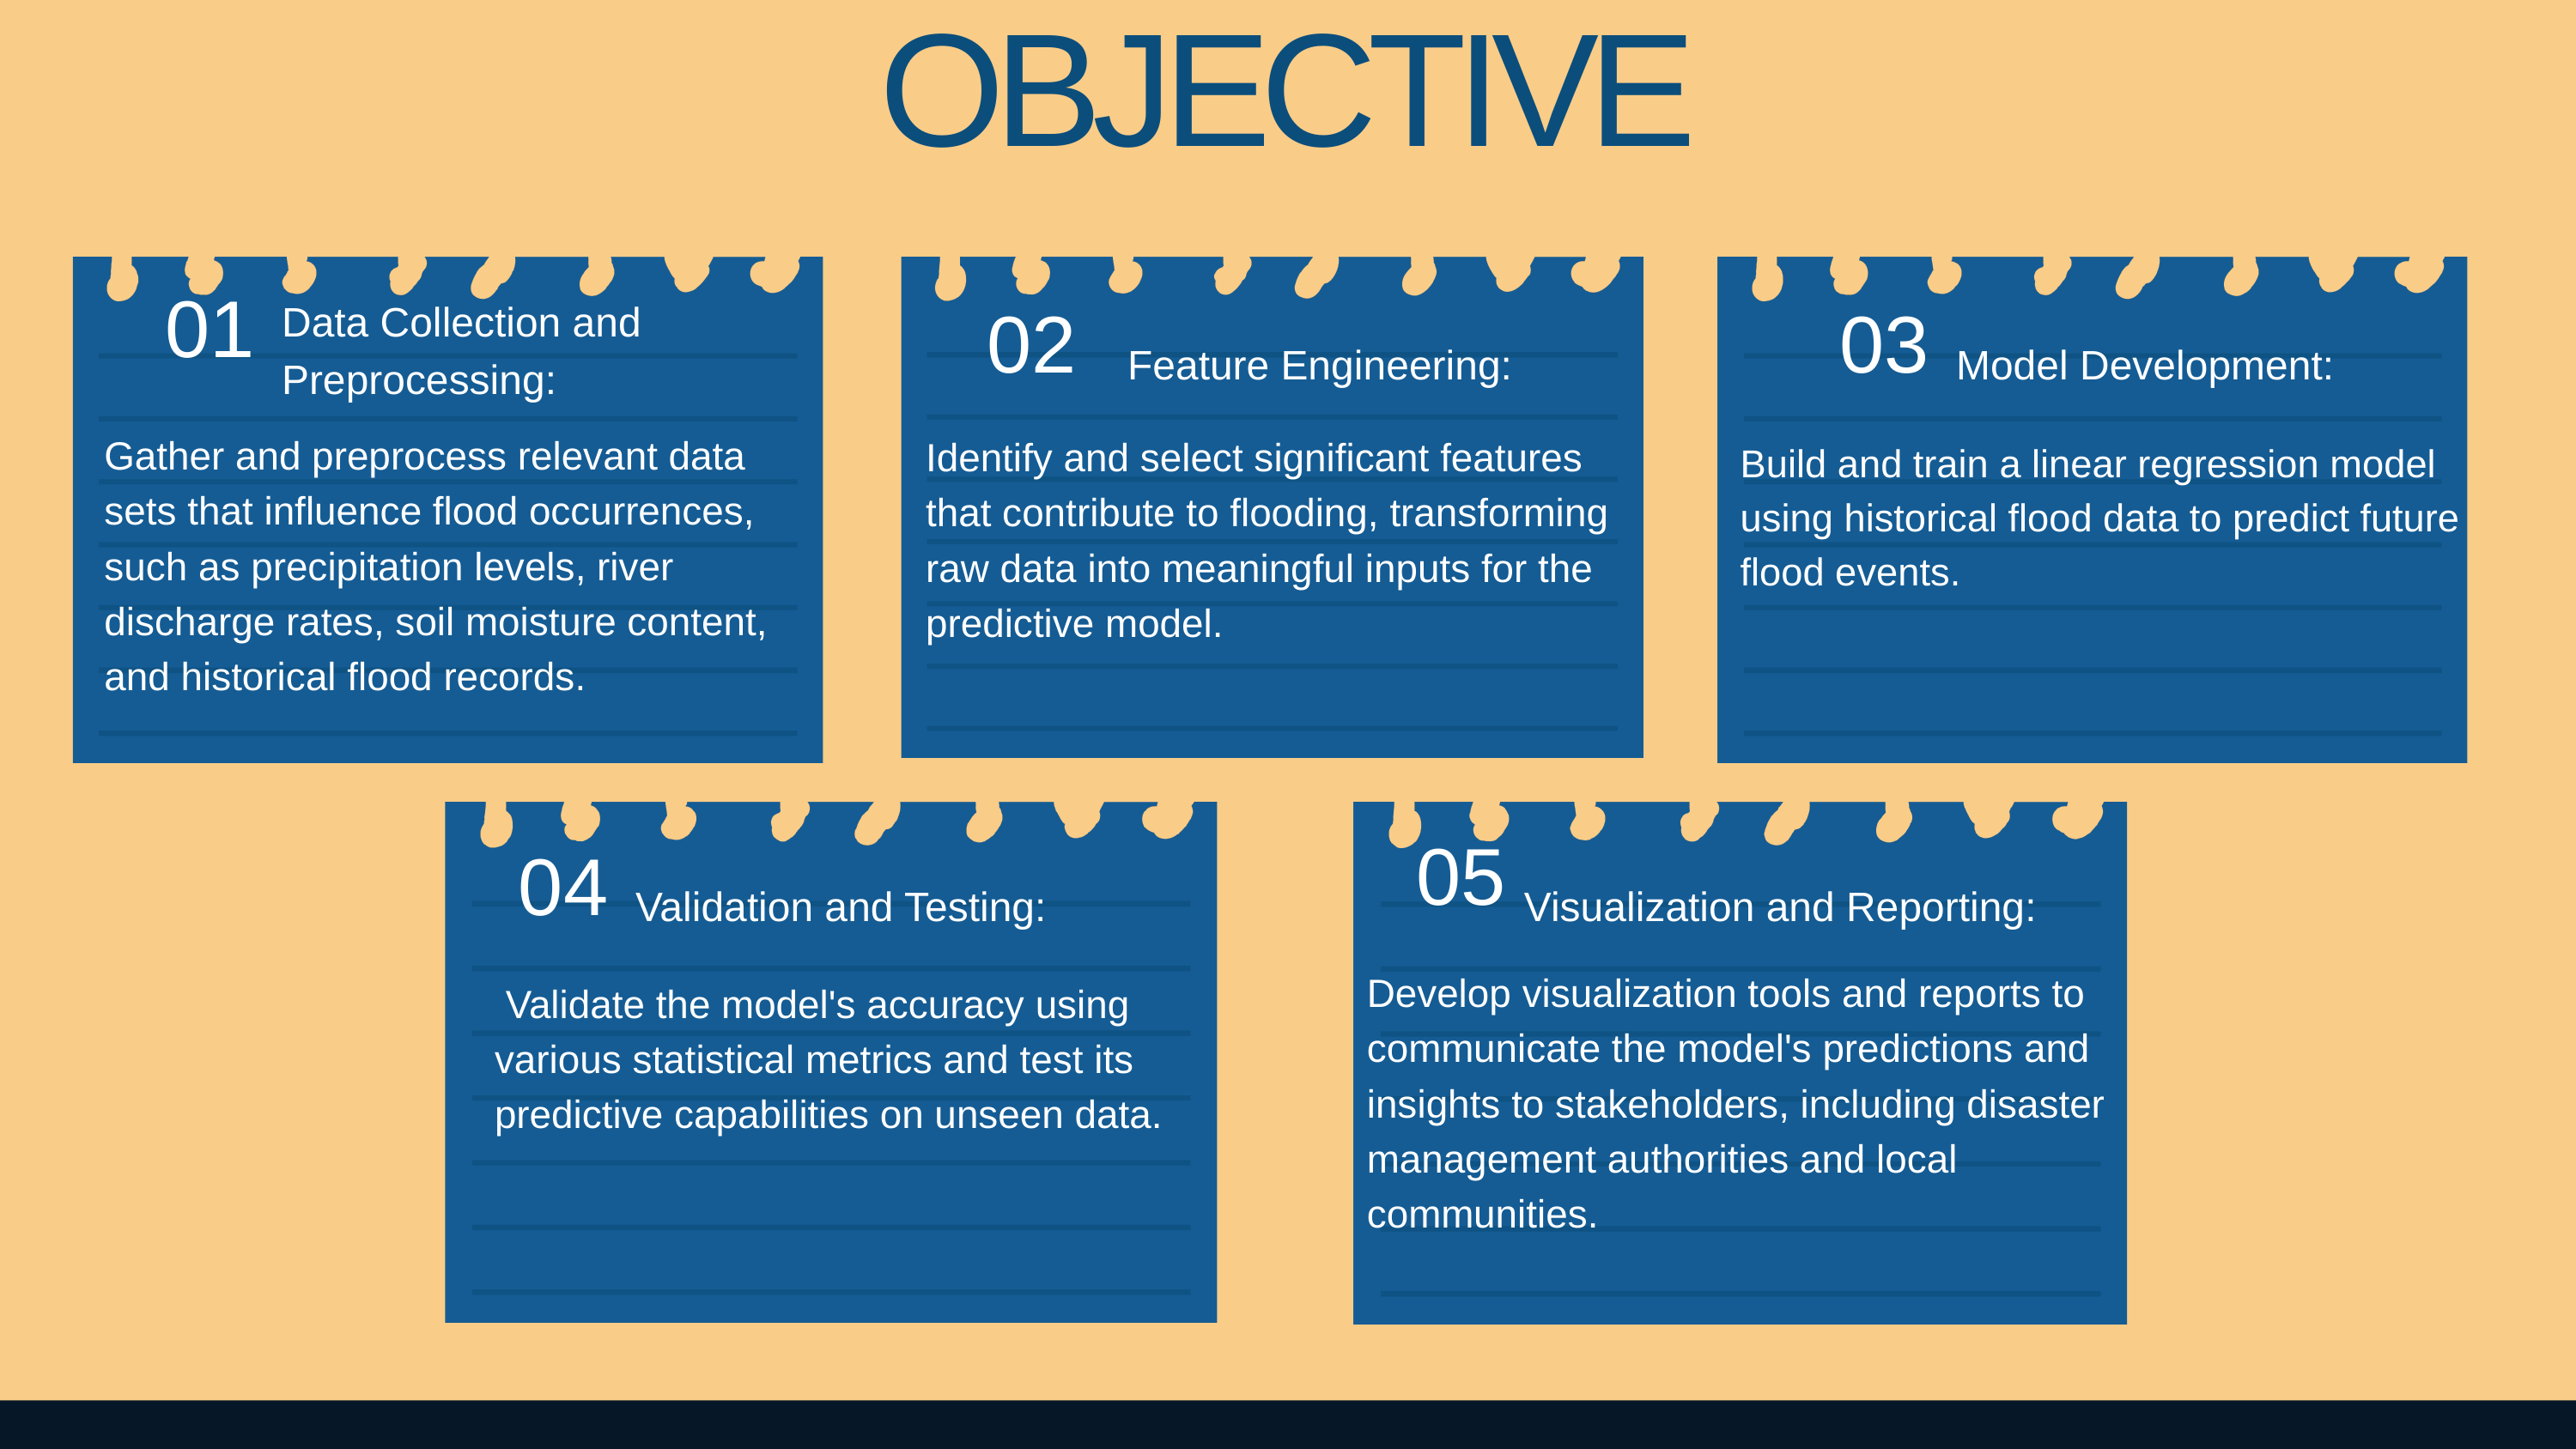

OBJECTIVE

01
Data Collection and Preprocessing:
02
03
Feature Engineering:
Model Development:
Gather and preprocess relevant data sets that influence flood occurrences, such as precipitation levels, river discharge rates, soil moisture content, and historical flood records.
Identify and select significant features that contribute to flooding, transforming raw data into meaningful inputs for the predictive model.
Build and train a linear regression model using historical flood data to predict future flood events.

05
04
Validation and Testing:
Visualization and Reporting:
Develop visualization tools and reports to communicate the model's predictions and insights to stakeholders, including disaster management authorities and local communities.
 Validate the model's accuracy using various statistical metrics and test its predictive capabilities on unseen data.